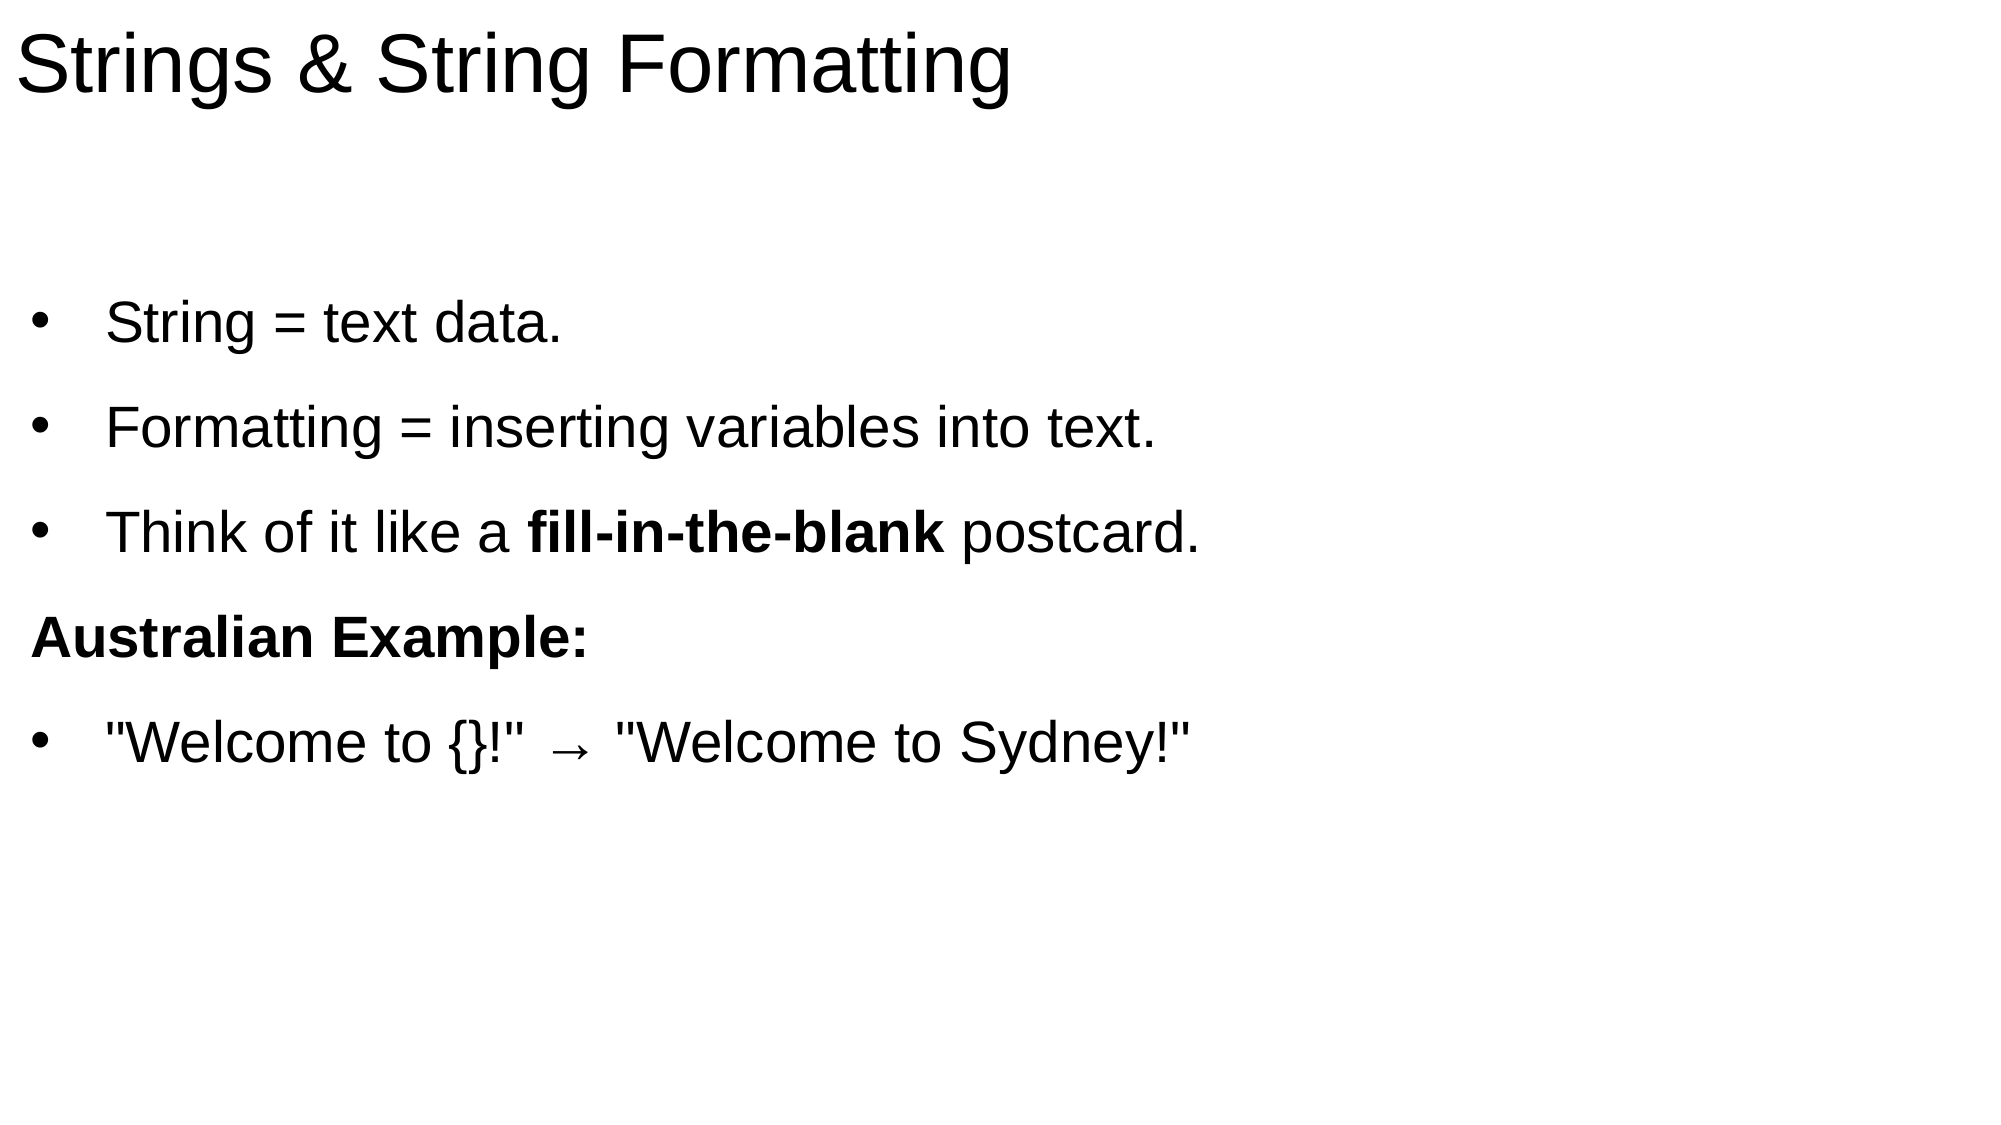

# Strings & String Formatting
String = text data.
Formatting = inserting variables into text.
Think of it like a fill-in-the-blank postcard.
Australian Example:
"Welcome to {}!" → "Welcome to Sydney!"